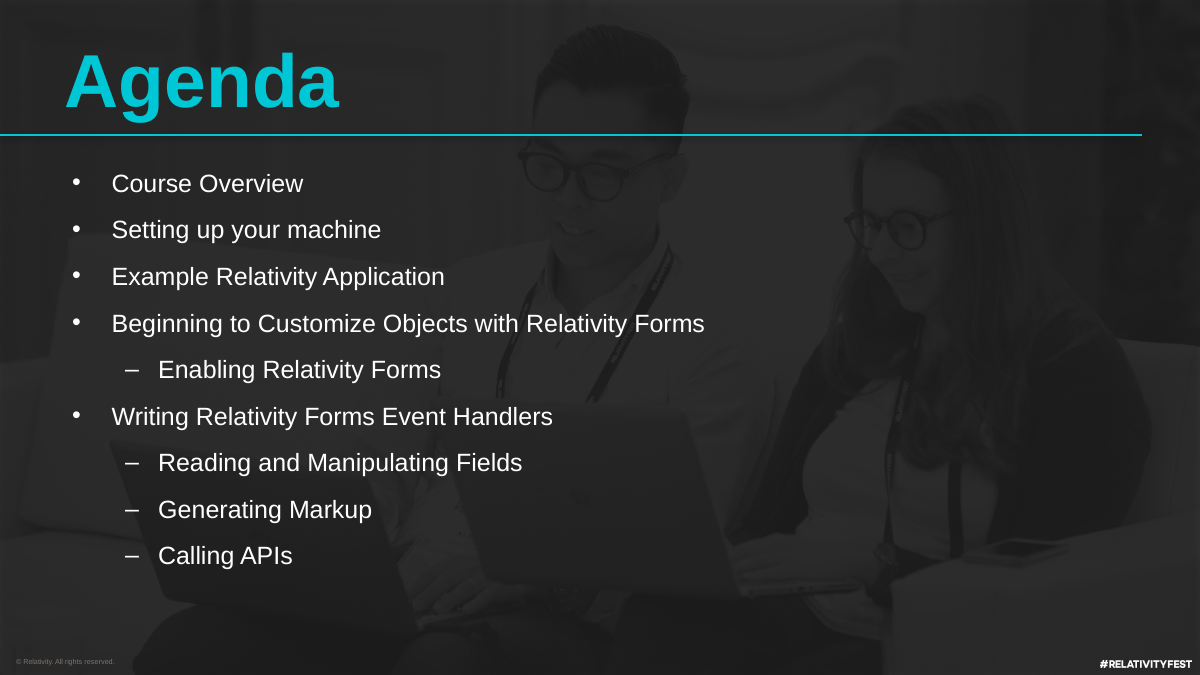

Course Overview
Setting up your machine
Example Relativity Application
Beginning to Customize Objects with Relativity Forms
Enabling Relativity Forms
Writing Relativity Forms Event Handlers
Reading and Manipulating Fields
Generating Markup
Calling APIs